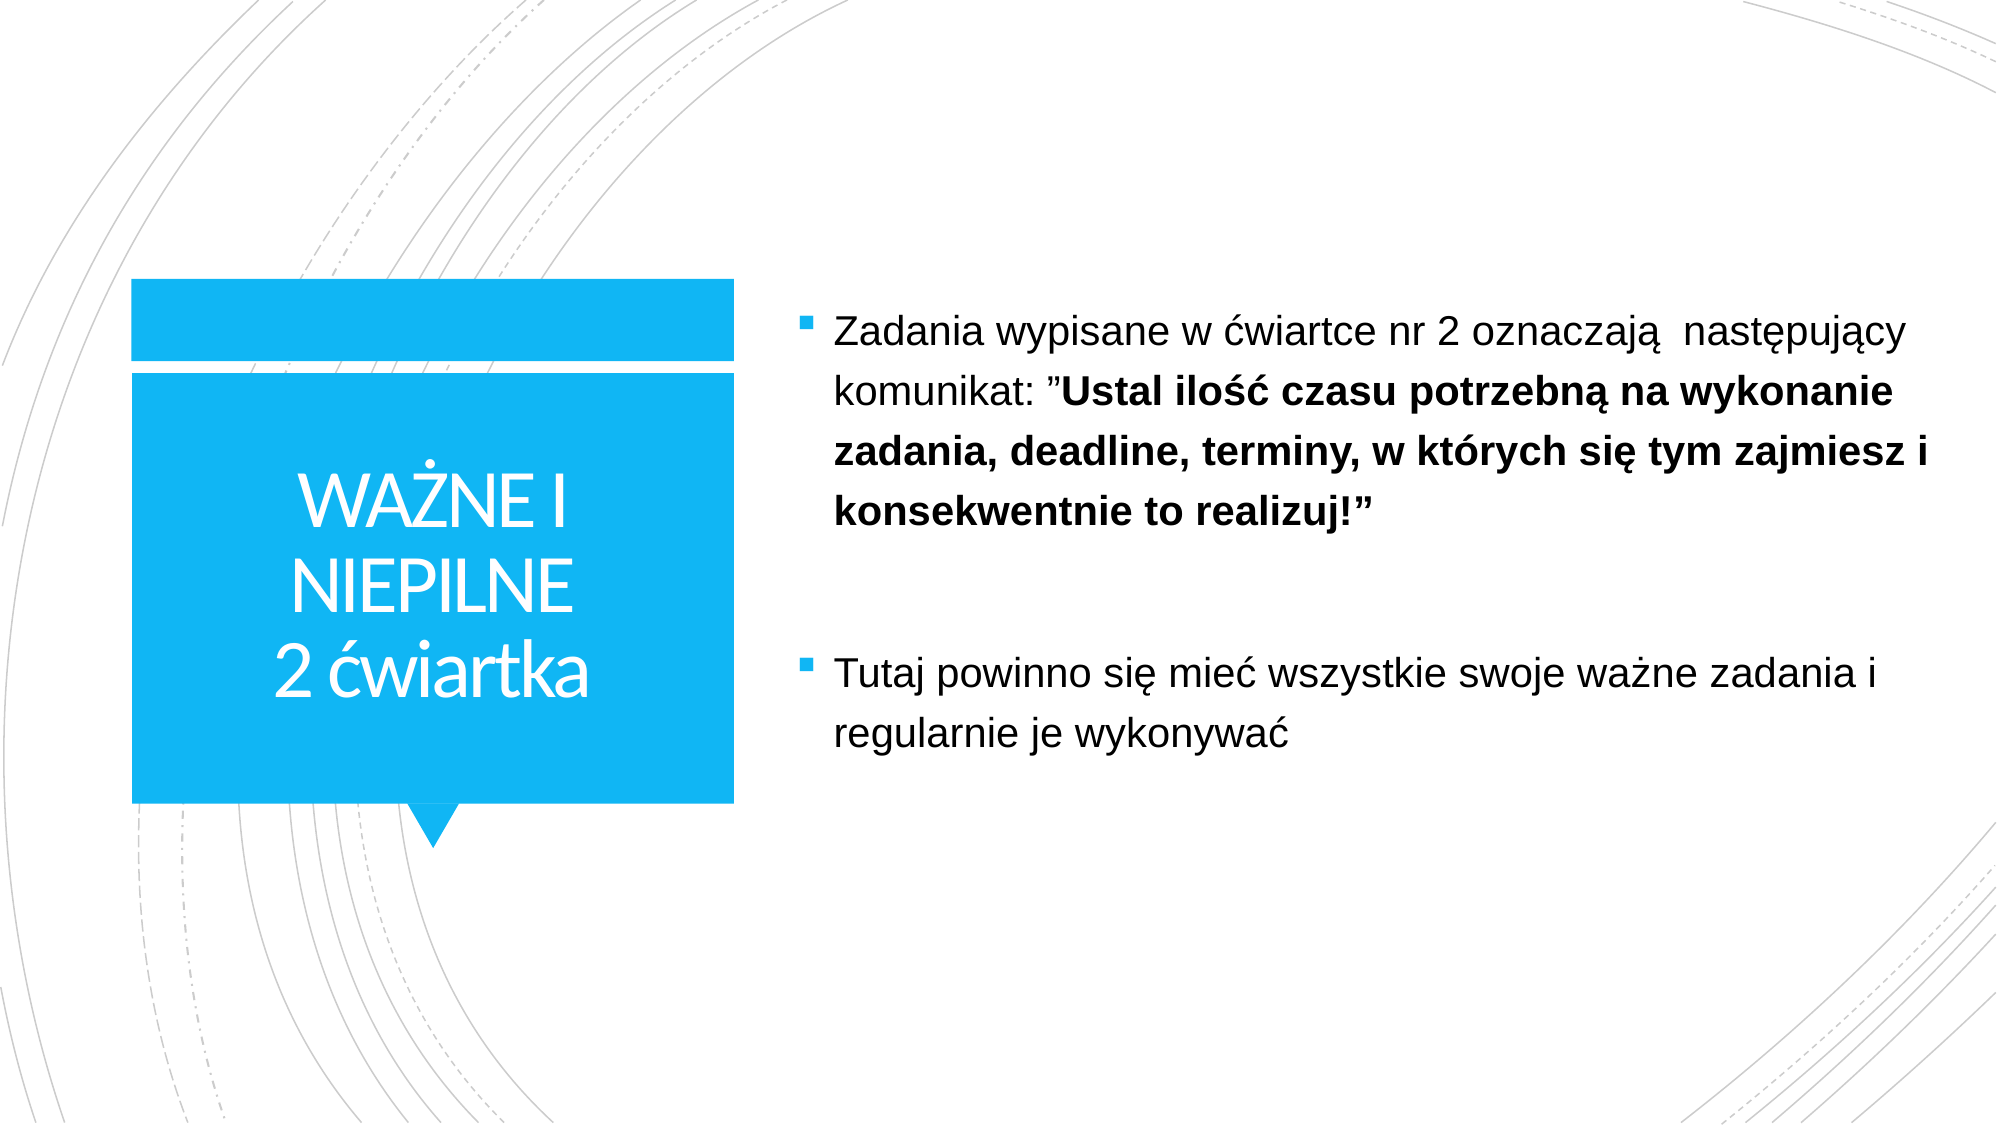

Zadania wypisane w ćwiartce nr 2 oznaczają  następujący komunikat: ”Ustal ilość czasu potrzebną na wykonanie zadania, deadline, terminy, w których się tym zajmiesz i konsekwentnie to realizuj!”

Tutaj powinno się mieć wszystkie swoje ważne zadania i regularnie je wykonywać

# WAŻNE I NIEPILNE 2 ćwiartka